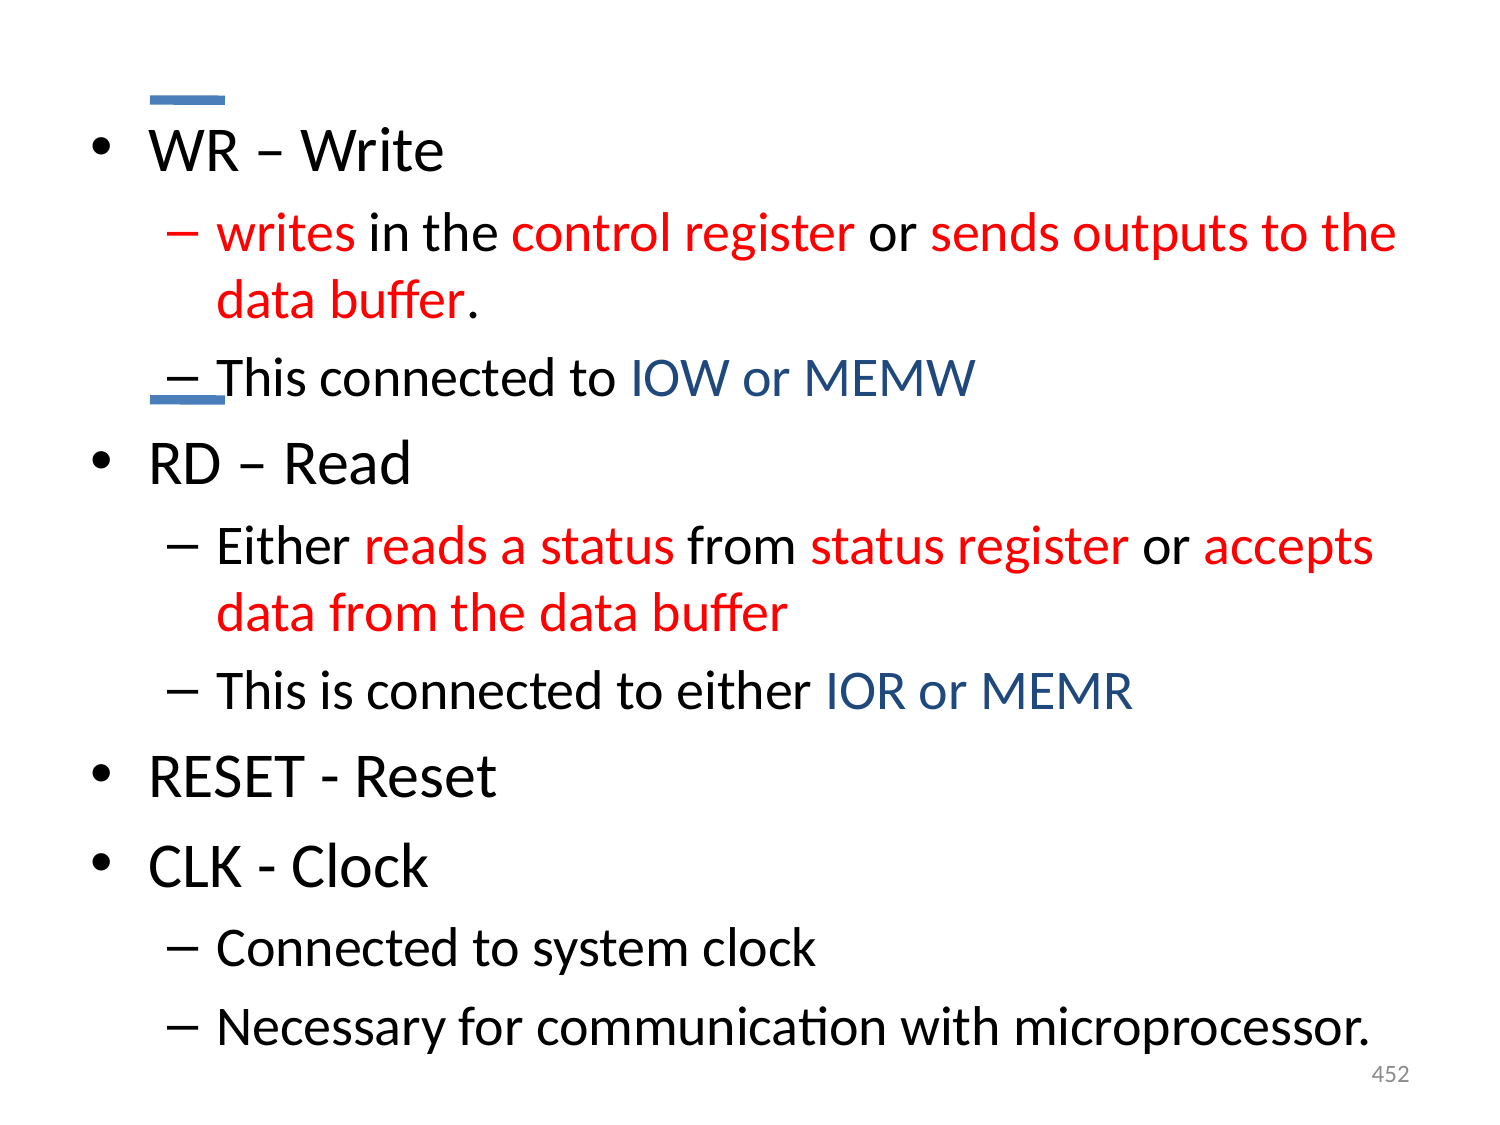

WR – Write
writes in the control register or sends outputs to the data buffer.
This connected to IOW or MEMW
RD – Read
Either reads a status from status register or accepts data from the data buffer
This is connected to either IOR or MEMR
RESET - Reset
CLK - Clock
Connected to system clock
Necessary for communication with microprocessor.

452